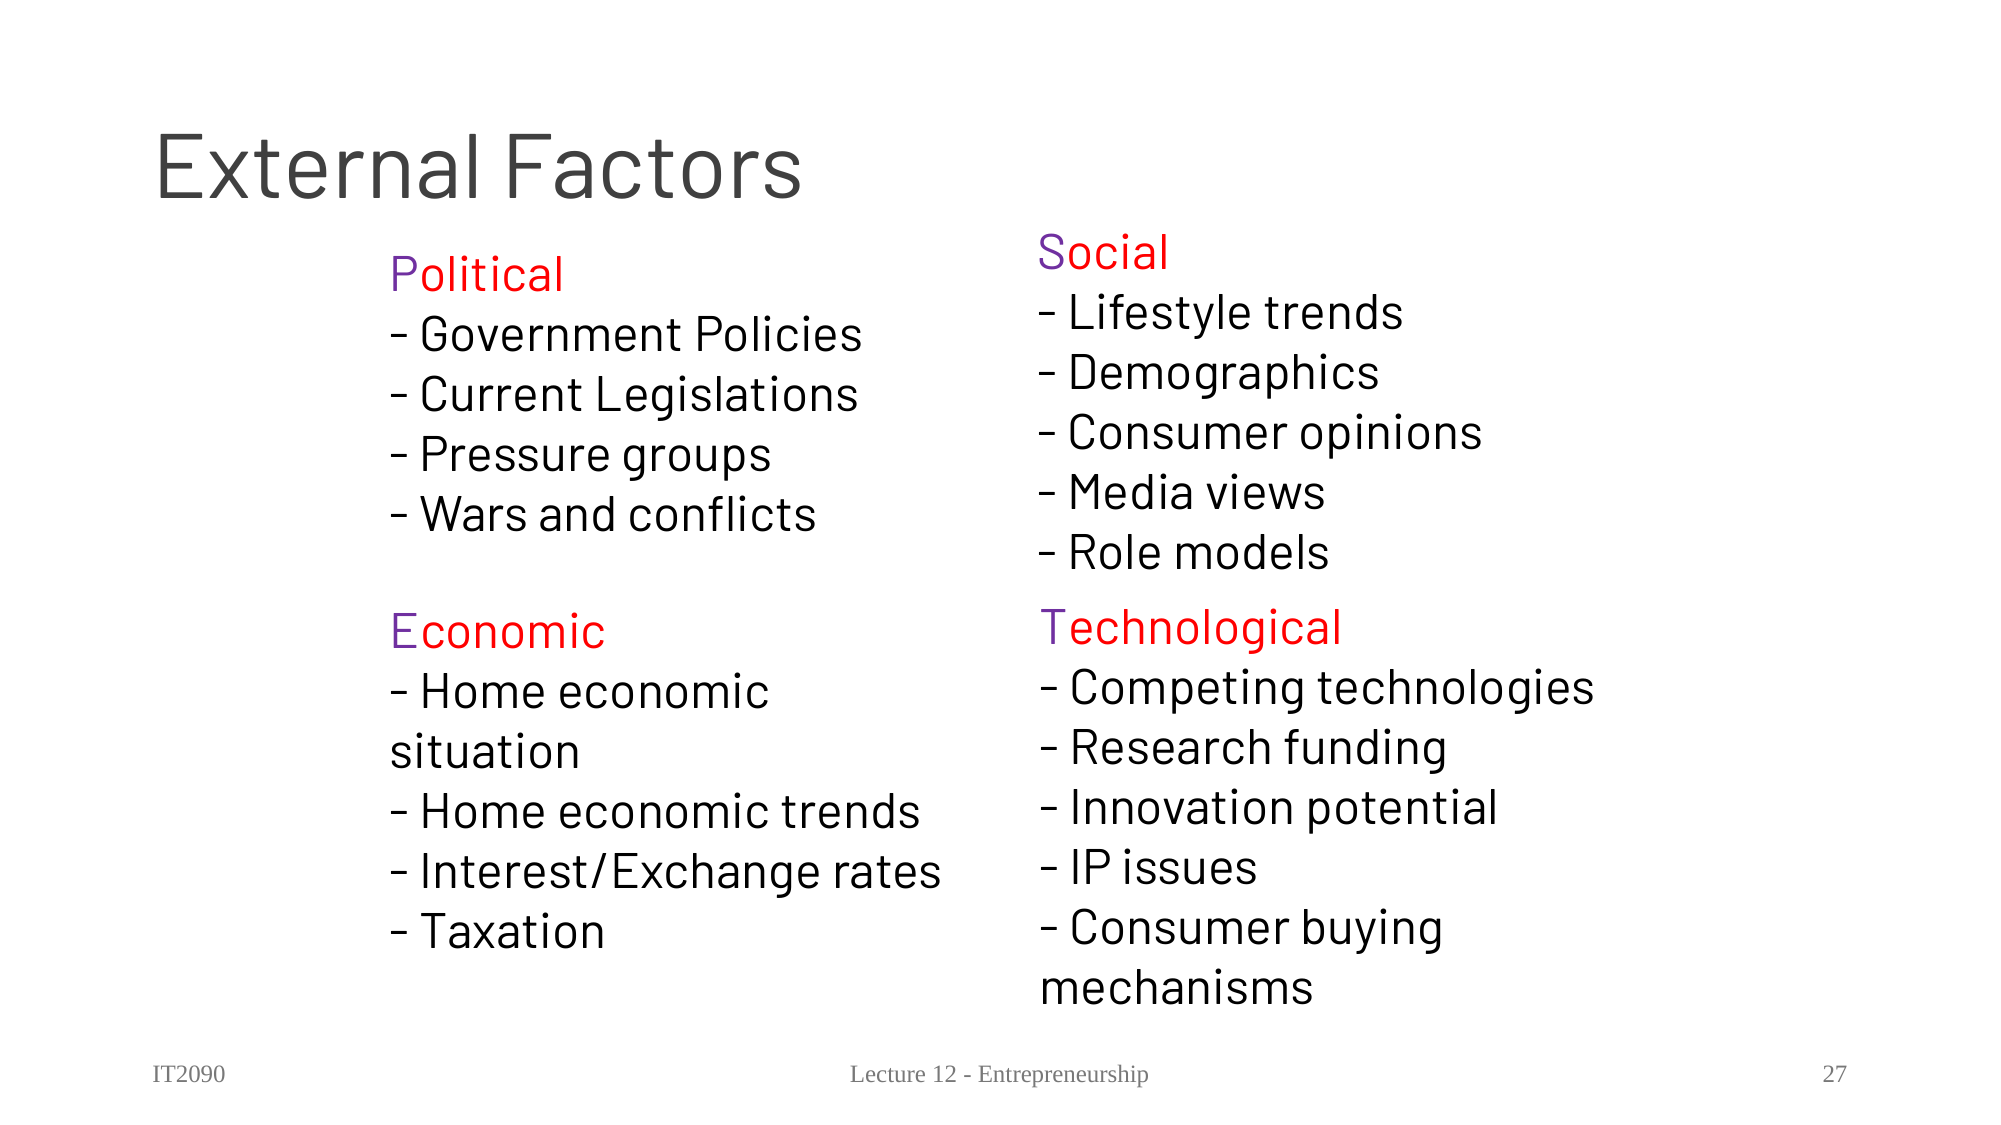

# External Factors
Social
- Lifestyle trends
- Demographics
- Consumer opinions
- Media views
- Role models

Political
- Government Policies
- Current Legislations
- Pressure groups
- Wars and conflicts
Technological
- Competing technologies
- Research funding
- Innovation potential
- IP issues
- Consumer buying mechanisms

Economic
- Home economic situation
- Home economic trends
- Interest/Exchange rates
- Taxation
IT2090
Lecture 12 - Entrepreneurship
27